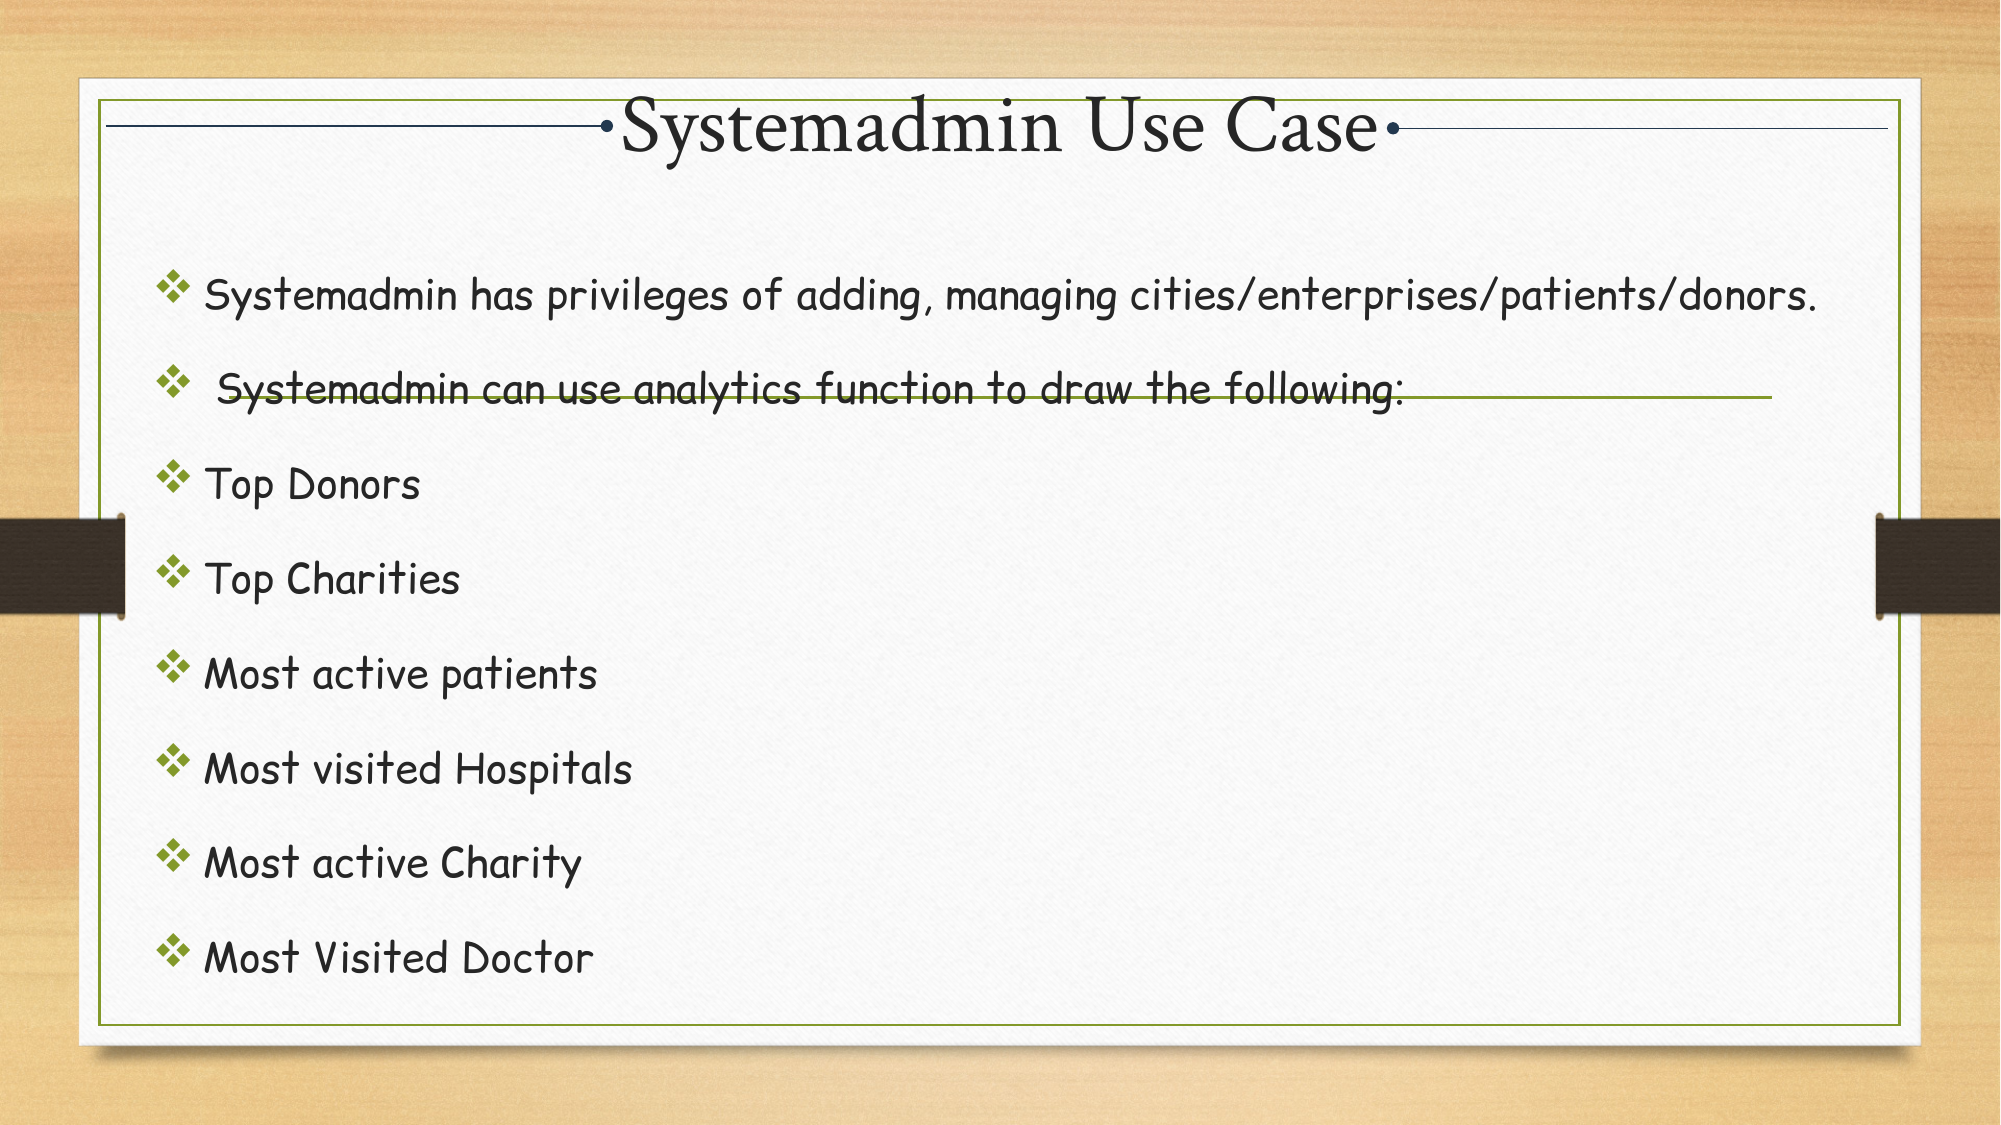

# Systemadmin Use Case
Systemadmin has privileges of adding, managing cities/enterprises/patients/donors.
 Systemadmin can use analytics function to draw the following:
Top Donors
Top Charities
Most active patients
Most visited Hospitals
Most active Charity
Most Visited Doctor